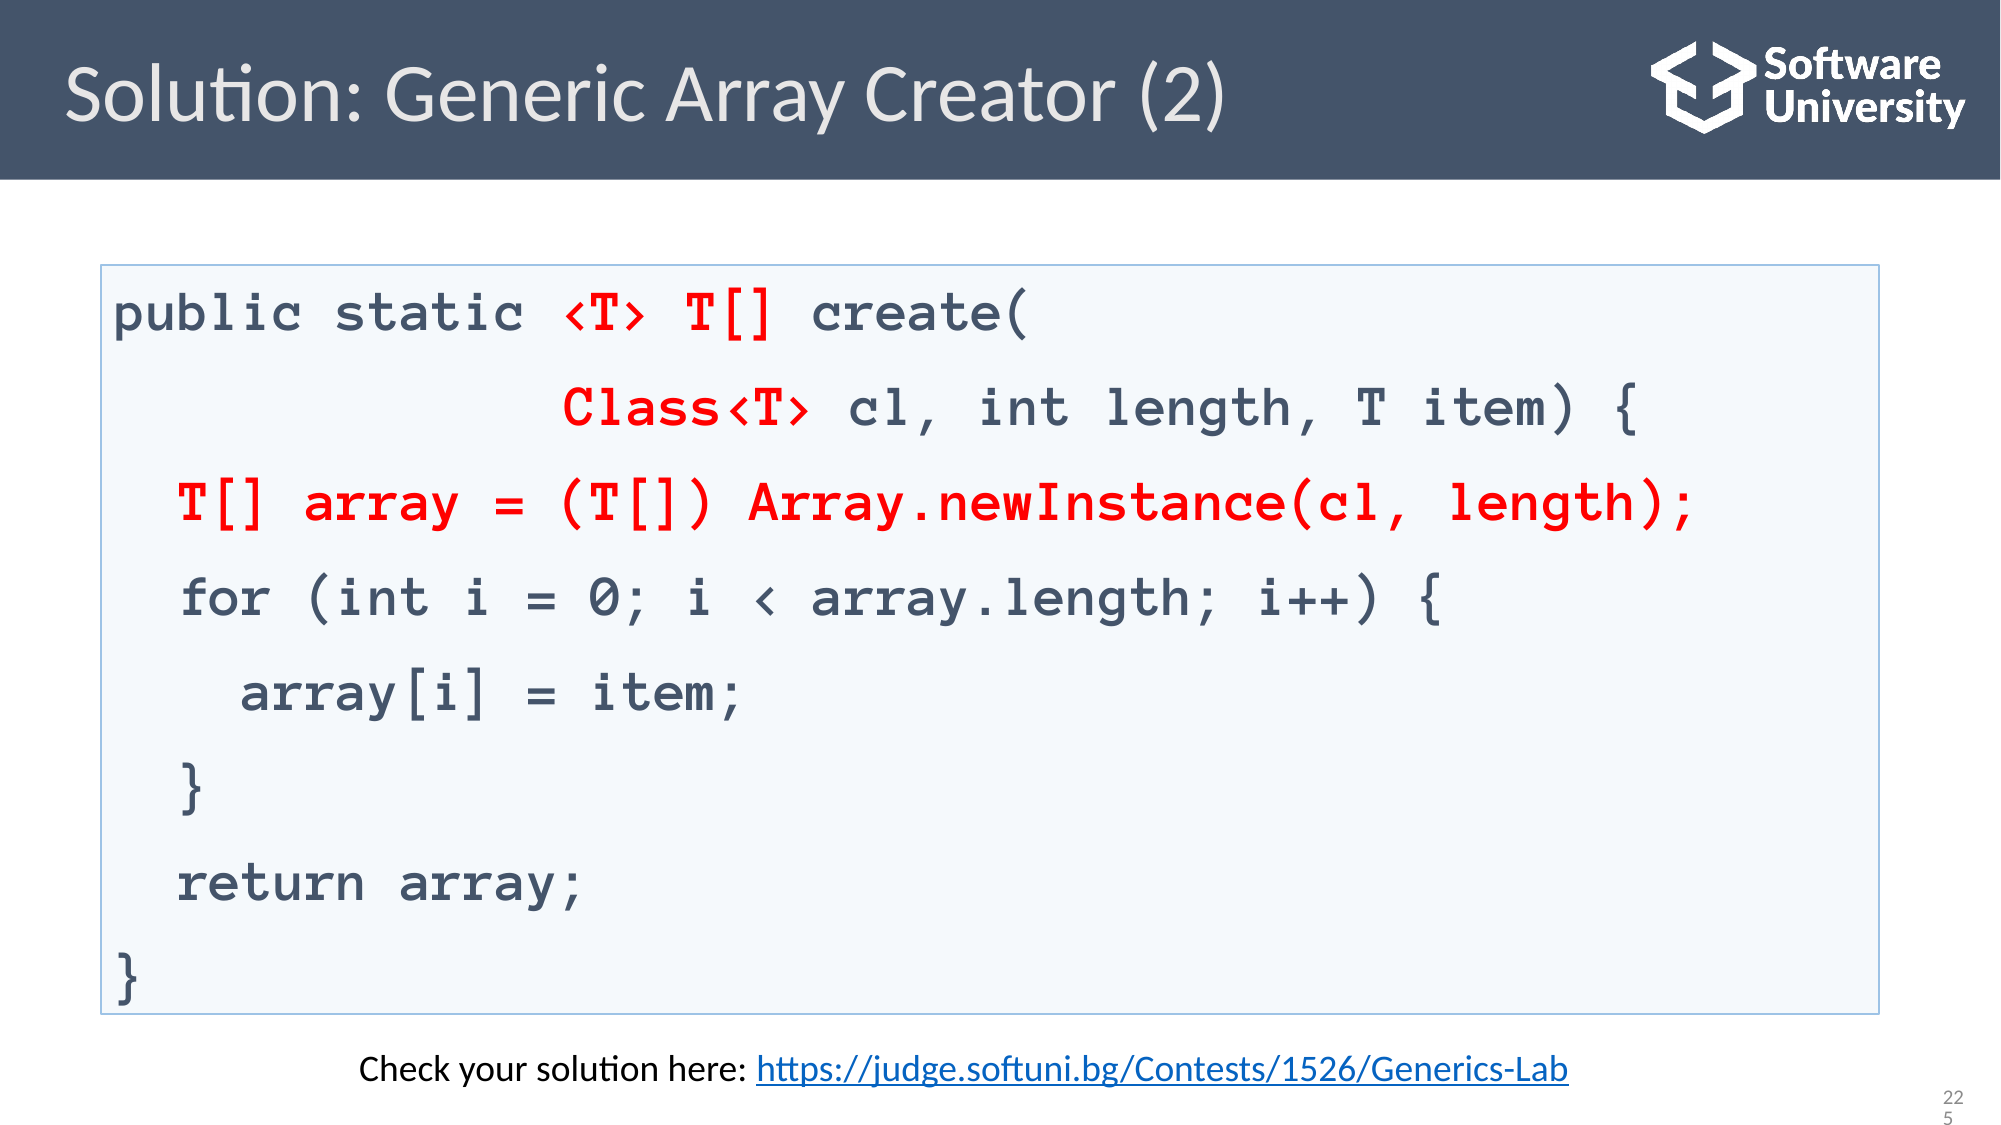

Solution: Generic Array Creator (2)
public static <T> T[] create(
			Class<T> cl, int length, T item) {
  T[] array = (T[]) Array.newInstance(cl, length);
  for (int i = 0; i < array.length; i++) {
    array[i] = item;
  }
  return array;
}
Check your solution here: https://judge.softuni.bg/Contests/1526/Generics-Lab
225